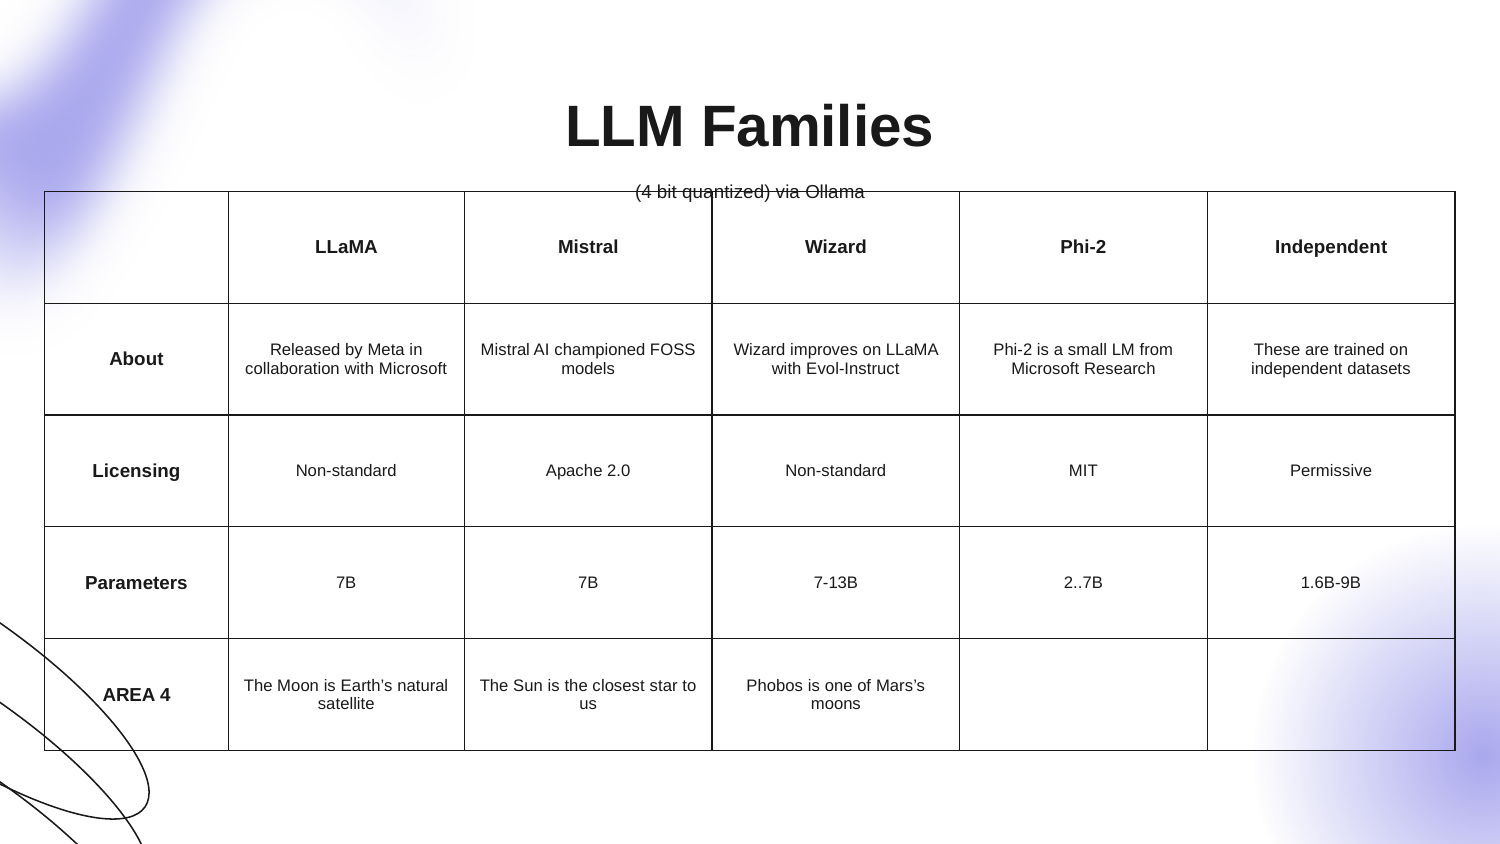

# LLM Families
(4 bit quantized) via Ollama
|  | LLaMA | Mistral | Wizard | Phi-2 | Independent |
| --- | --- | --- | --- | --- | --- |
| About | Released by Meta in collaboration with Microsoft | Mistral AI championed FOSS models | Wizard improves on LLaMA with Evol-Instruct | Phi-2 is a small LM from Microsoft Research | These are trained on independent datasets |
| Licensing | Non-standard | Apache 2.0 | Non-standard | MIT | Permissive |
| Parameters | 7B | 7B | 7-13B | 2..7B | 1.6B-9B |
| AREA 4 | The Moon is Earth’s natural satellite | The Sun is the closest star to us | Phobos is one of Mars’s moons |  |  |